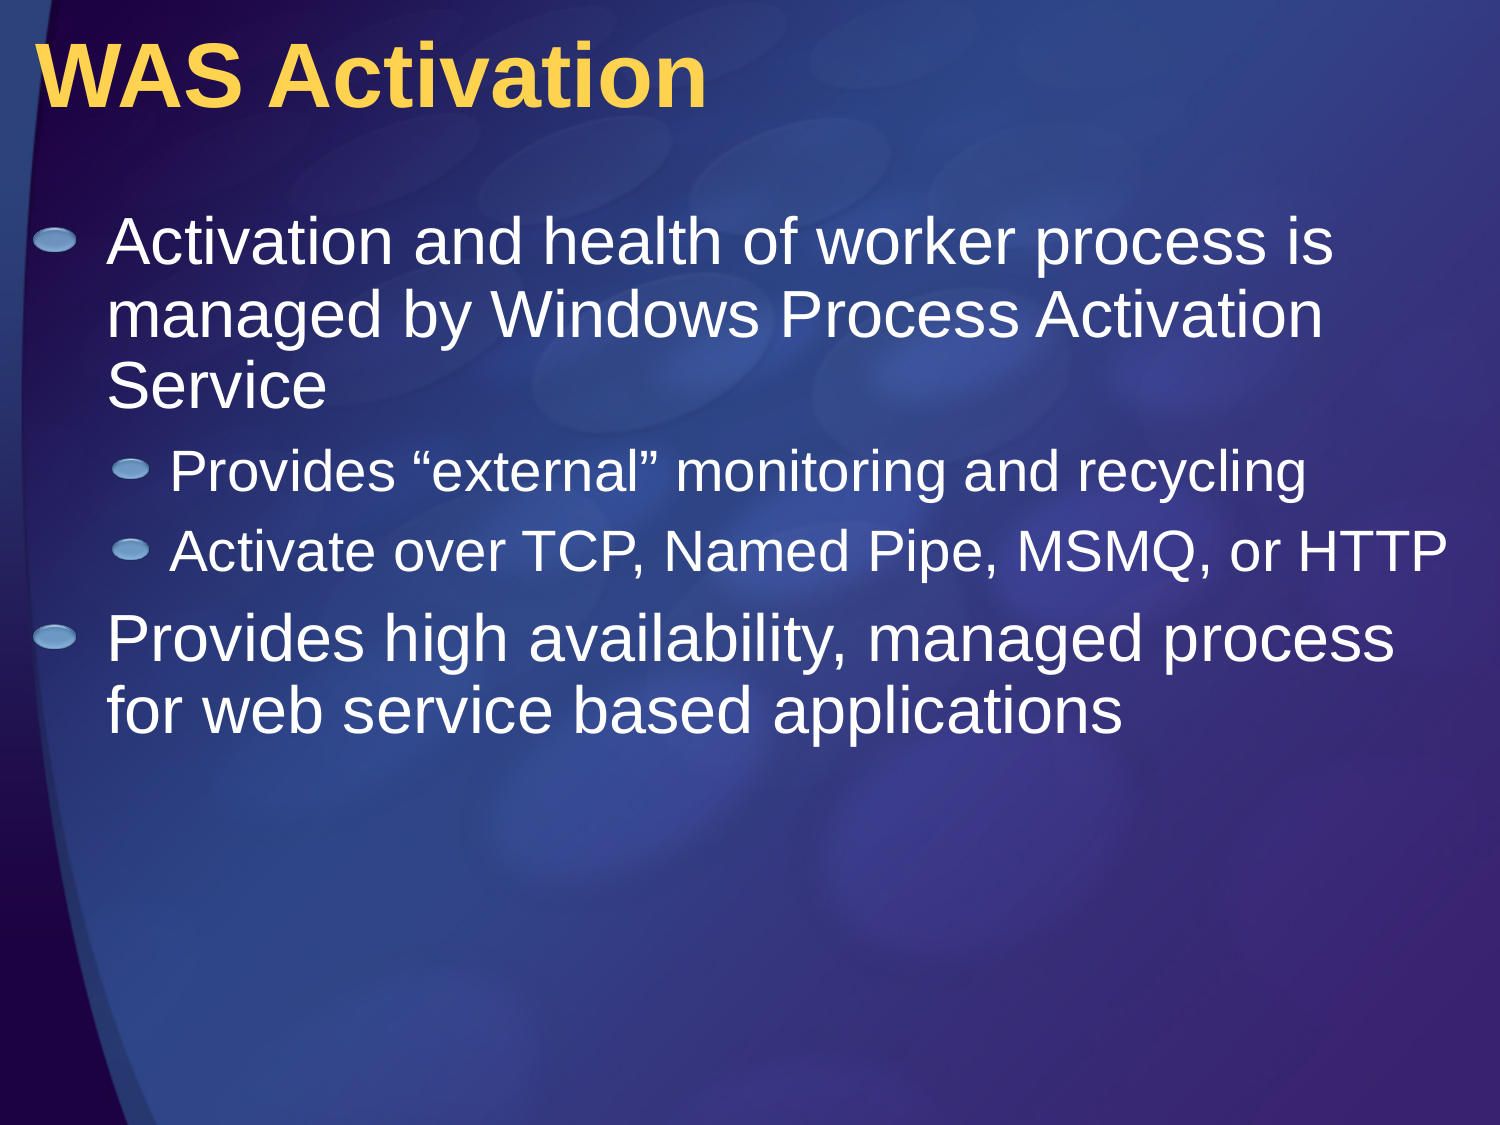

# WAS Activation
Activation and health of worker process is managed by Windows Process Activation Service
Provides “external” monitoring and recycling
Activate over TCP, Named Pipe, MSMQ, or HTTP
Provides high availability, managed process for web service based applications